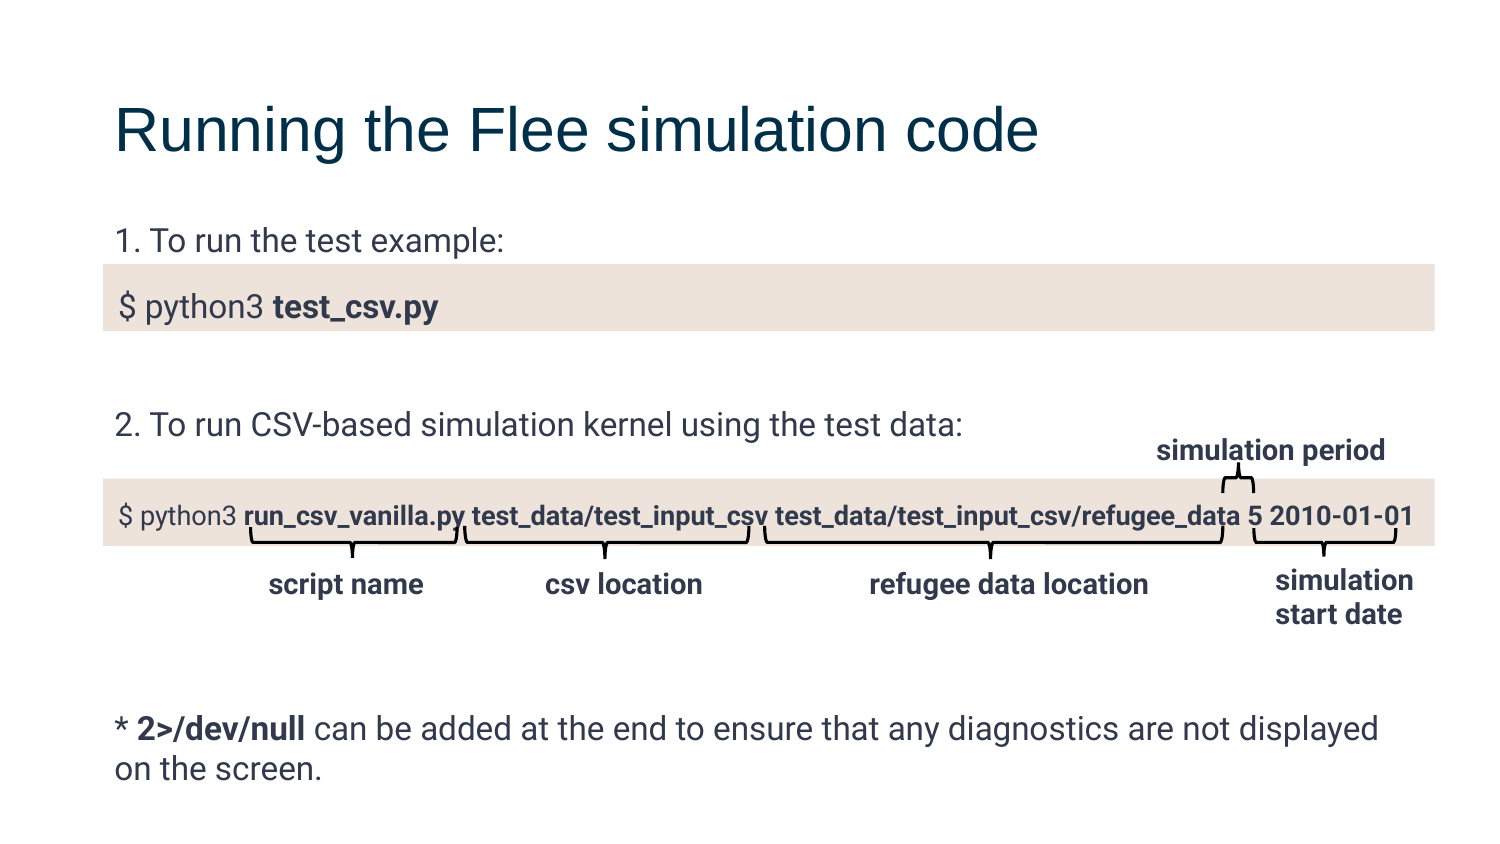

# Running the Flee simulation code
1. To run the test example:

2. To run CSV-based simulation kernel using the test data:

* 2>/dev/null can be added at the end to ensure that any diagnostics are not displayed on the screen.

$ python3 test_csv.py

simulation period

$ python3 run_csv_vanilla.py test_data/test_input_csv test_data/test_input_csv/refugee_data 5 2010-01-01
script name
csv location
refugee data location
simulation start date